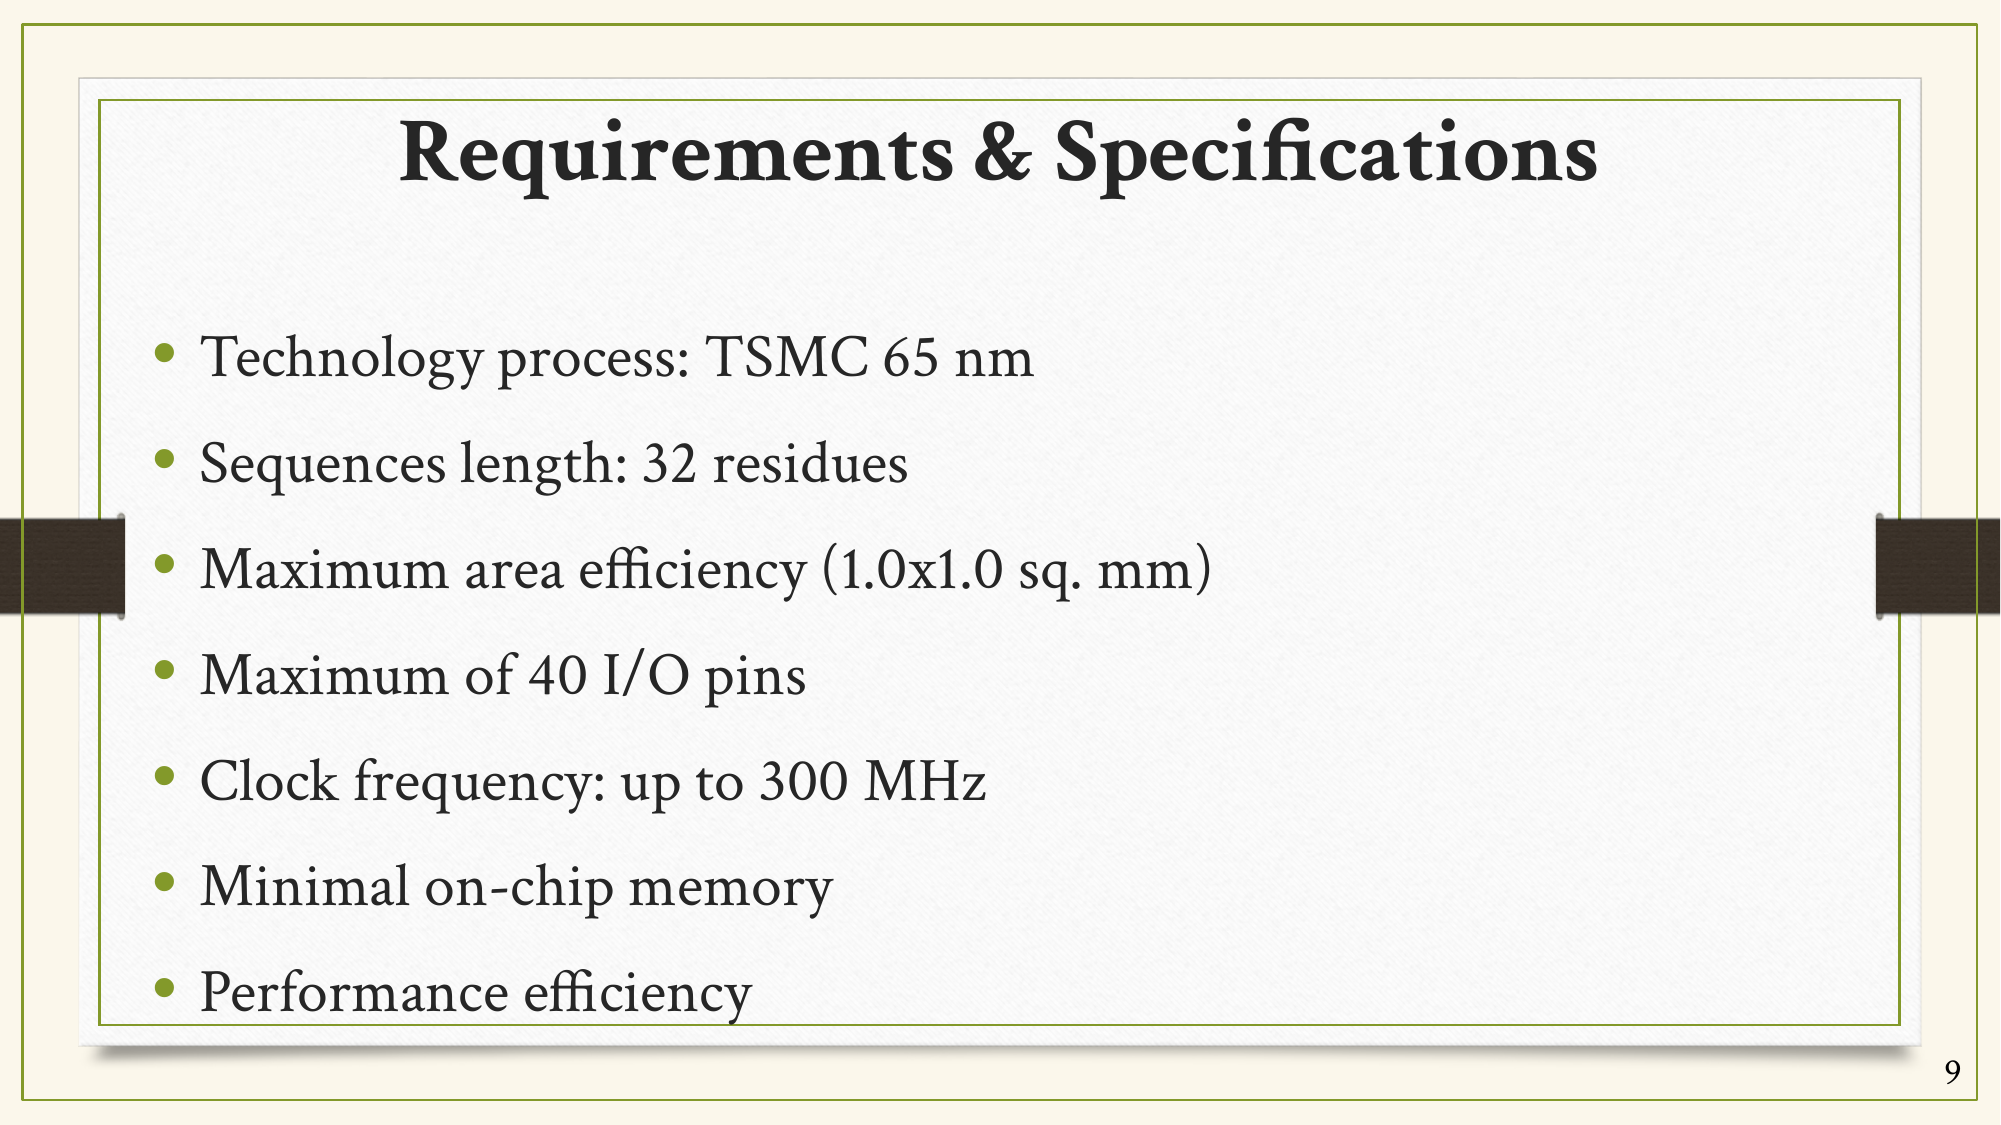

# Requirements & Specifications
Technology process: TSMC 65 nm
Sequences length: 32 residues
Maximum area efficiency (1.0x1.0 sq. mm)
Maximum of 40 I/O pins
Clock frequency: up to 300 MHz
Minimal on-chip memory
Performance efficiency
9